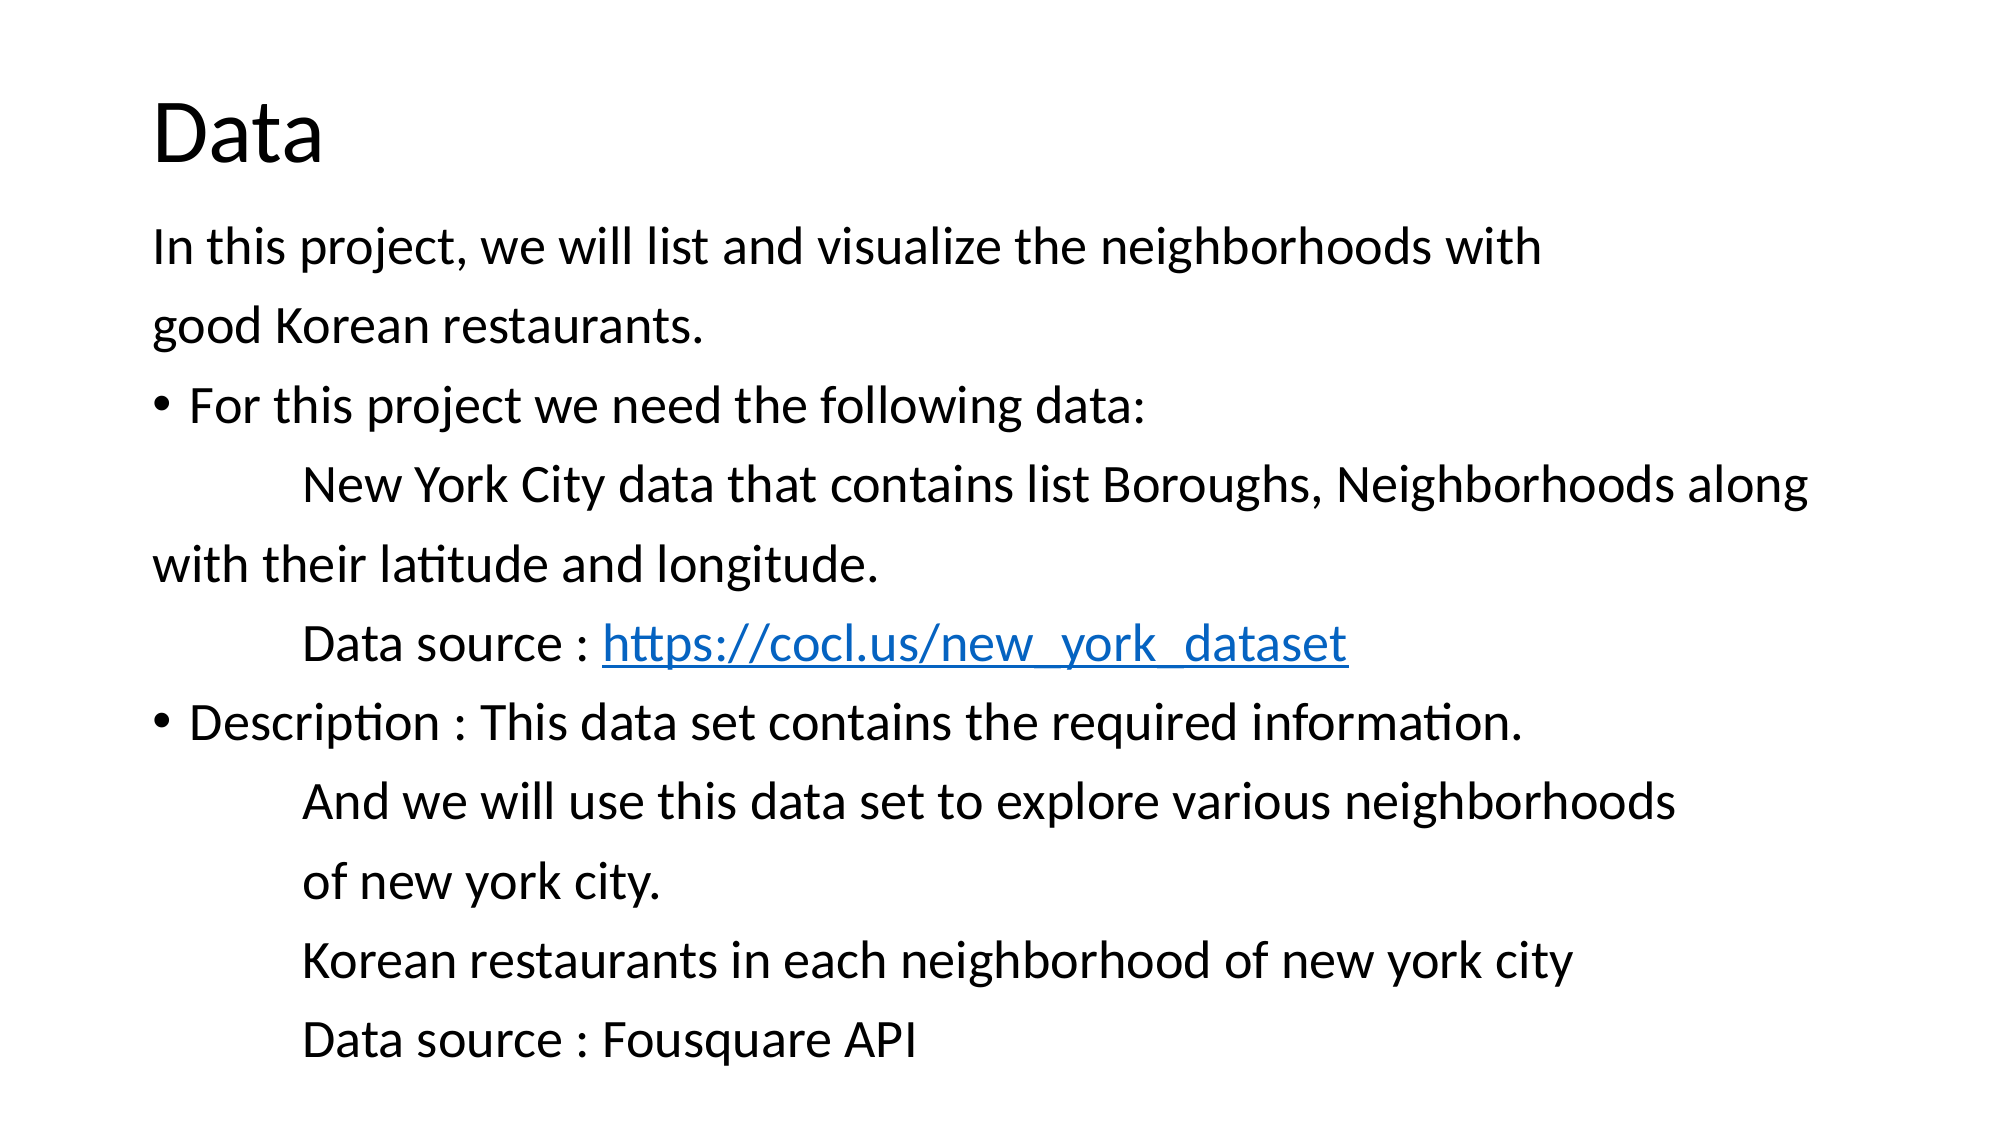

# Data
In this project, we will list and visualize the neighborhoods with
good Korean restaurants.
For this project we need the following data:
	New York City data that contains list Boroughs, Neighborhoods along
with their latitude and longitude.
	Data source : https://cocl.us/new_york_dataset
Description : This data set contains the required information.
	And we will use this data set to explore various neighborhoods
	of new york city.
	Korean restaurants in each neighborhood of new york city
	Data source : Fousquare API